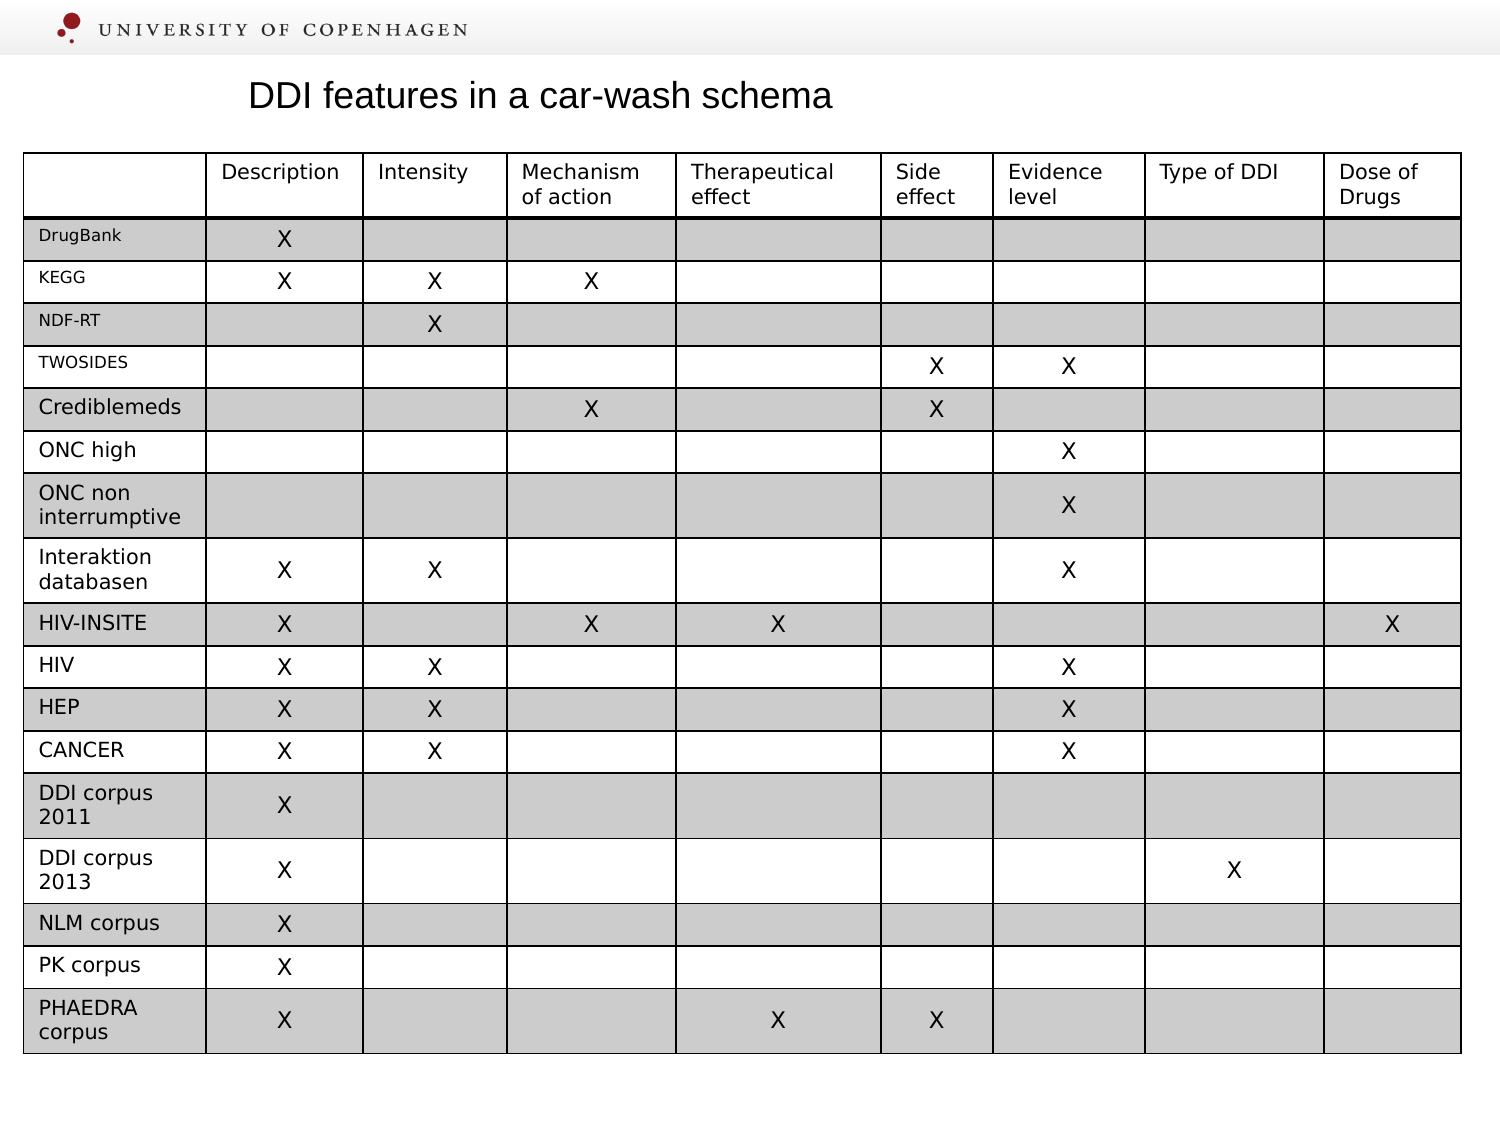

DDI features in a car-wash schema
|  | Description | Intensity | Mechanism of action | Therapeutical effect | Side effect | Evidence level | Type of DDI | Dose of Drugs |
| --- | --- | --- | --- | --- | --- | --- | --- | --- |
| DrugBank | X |  |  |  |  |  |  |  |
| KEGG | X | X | X |  |  |  |  |  |
| NDF-RT |  | X |  |  |  |  |  |  |
| TWOSIDES |  |  |  |  | X | X |  |  |
| Crediblemeds |  |  | X |  | X |  |  |  |
| ONC high |  |  |  |  |  | X |  |  |
| ONC non interrumptive |  |  |  |  |  | X |  |  |
| Interaktion databasen | X | X |  |  |  | X |  |  |
| HIV-INSITE | X |  | X | X |  |  |  | X |
| HIV | X | X |  |  |  | X |  |  |
| HEP | X | X |  |  |  | X |  |  |
| CANCER | X | X |  |  |  | X |  |  |
| DDI corpus 2011 | X |  |  |  |  |  |  |  |
| DDI corpus 2013 | X |  |  |  |  |  | X |  |
| NLM corpus | X |  |  |  |  |  |  |  |
| PK corpus | X |  |  |  |  |  |  |  |
| PHAEDRA corpus | X |  |  | X | X |  |  |  |